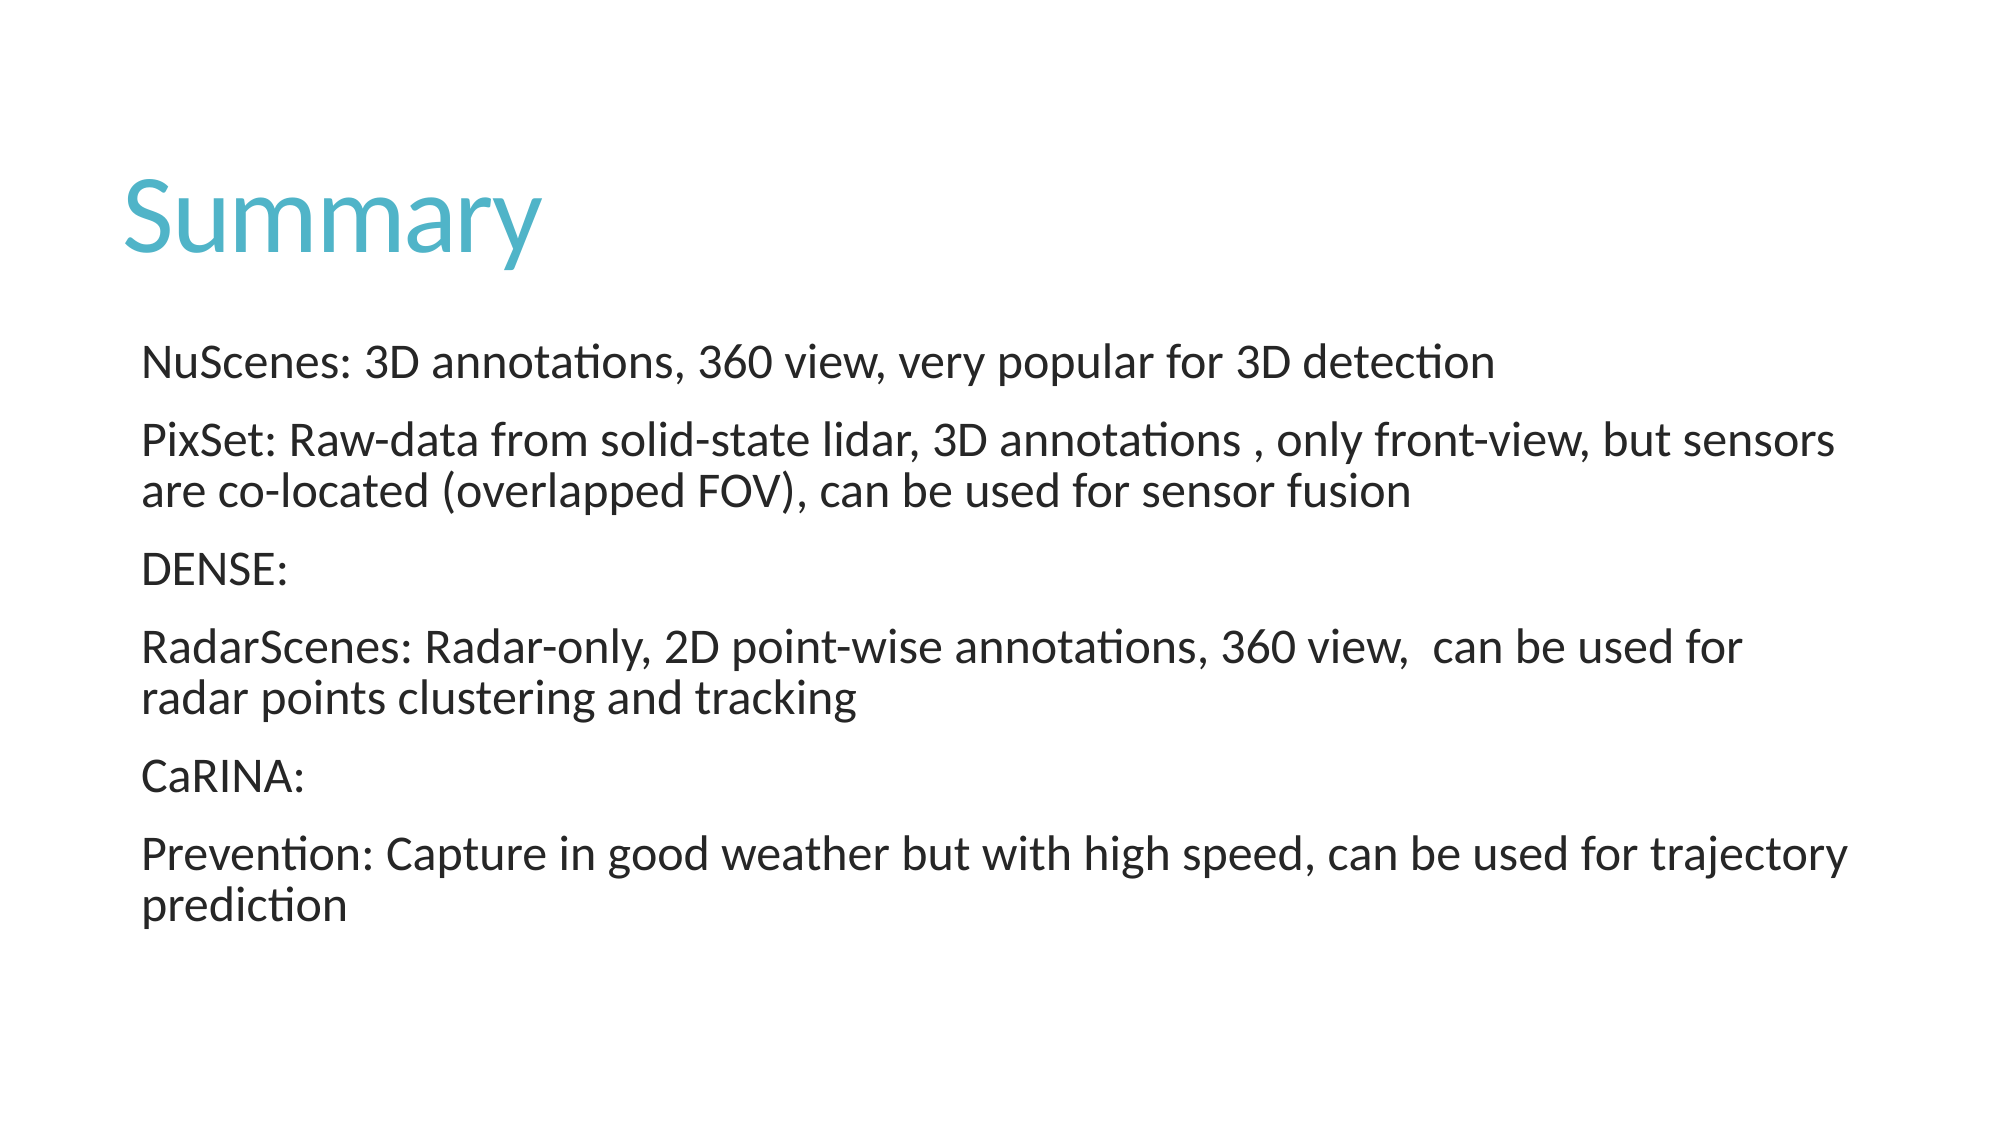

# Summary
NuScenes: 3D annotations, 360 view, very popular for 3D detection
PixSet: Raw-data from solid-state lidar, 3D annotations , only front-view, but sensors are co-located (overlapped FOV), can be used for sensor fusion
DENSE:
RadarScenes: Radar-only, 2D point-wise annotations, 360 view,  can be used for radar points clustering and tracking
CaRINA:
Prevention: Capture in good weather but with high speed, can be used for trajectory prediction